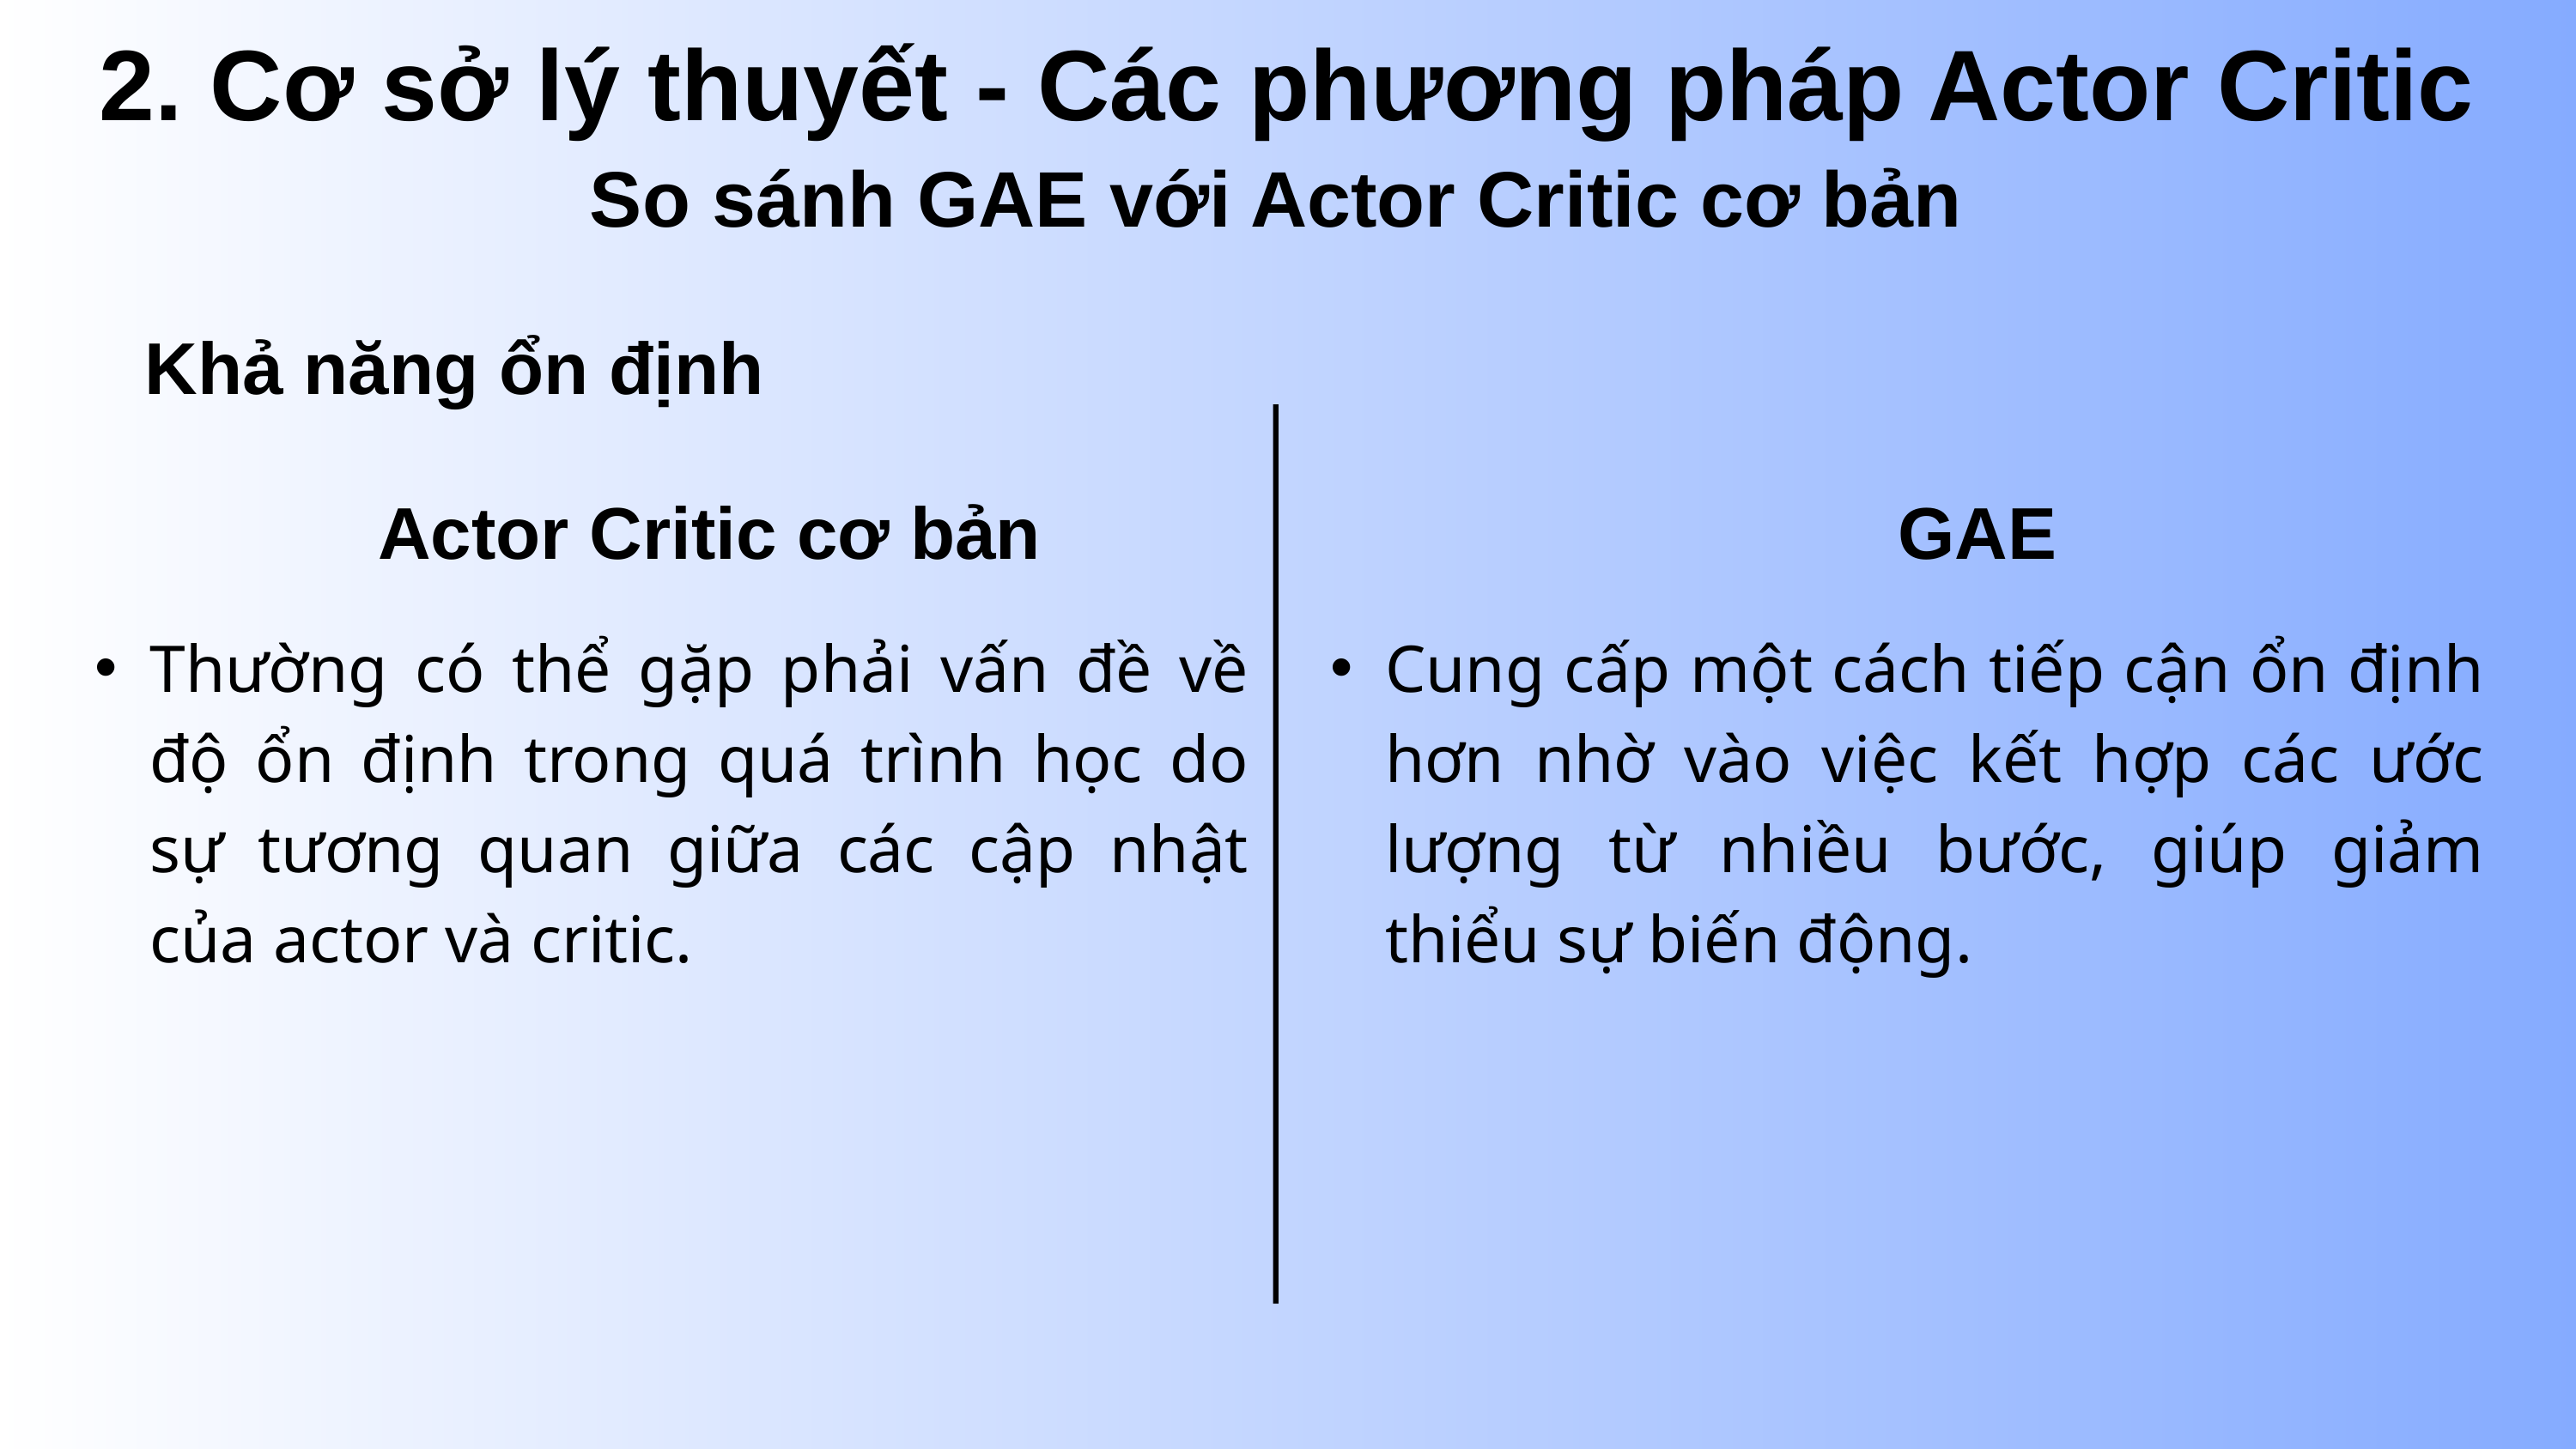

2. Cơ sở lý thuyết - Các phương pháp Actor Critic
So sánh GAE với Actor Critic cơ bản
Khả năng ổn định

Actor Critic cơ bản
GAE
Thường có thể gặp phải vấn đề về độ ổn định trong quá trình học do sự tương quan giữa các cập nhật của actor và critic.
Cung cấp một cách tiếp cận ổn định hơn nhờ vào việc kết hợp các ước lượng từ nhiều bước, giúp giảm thiểu sự biến động.